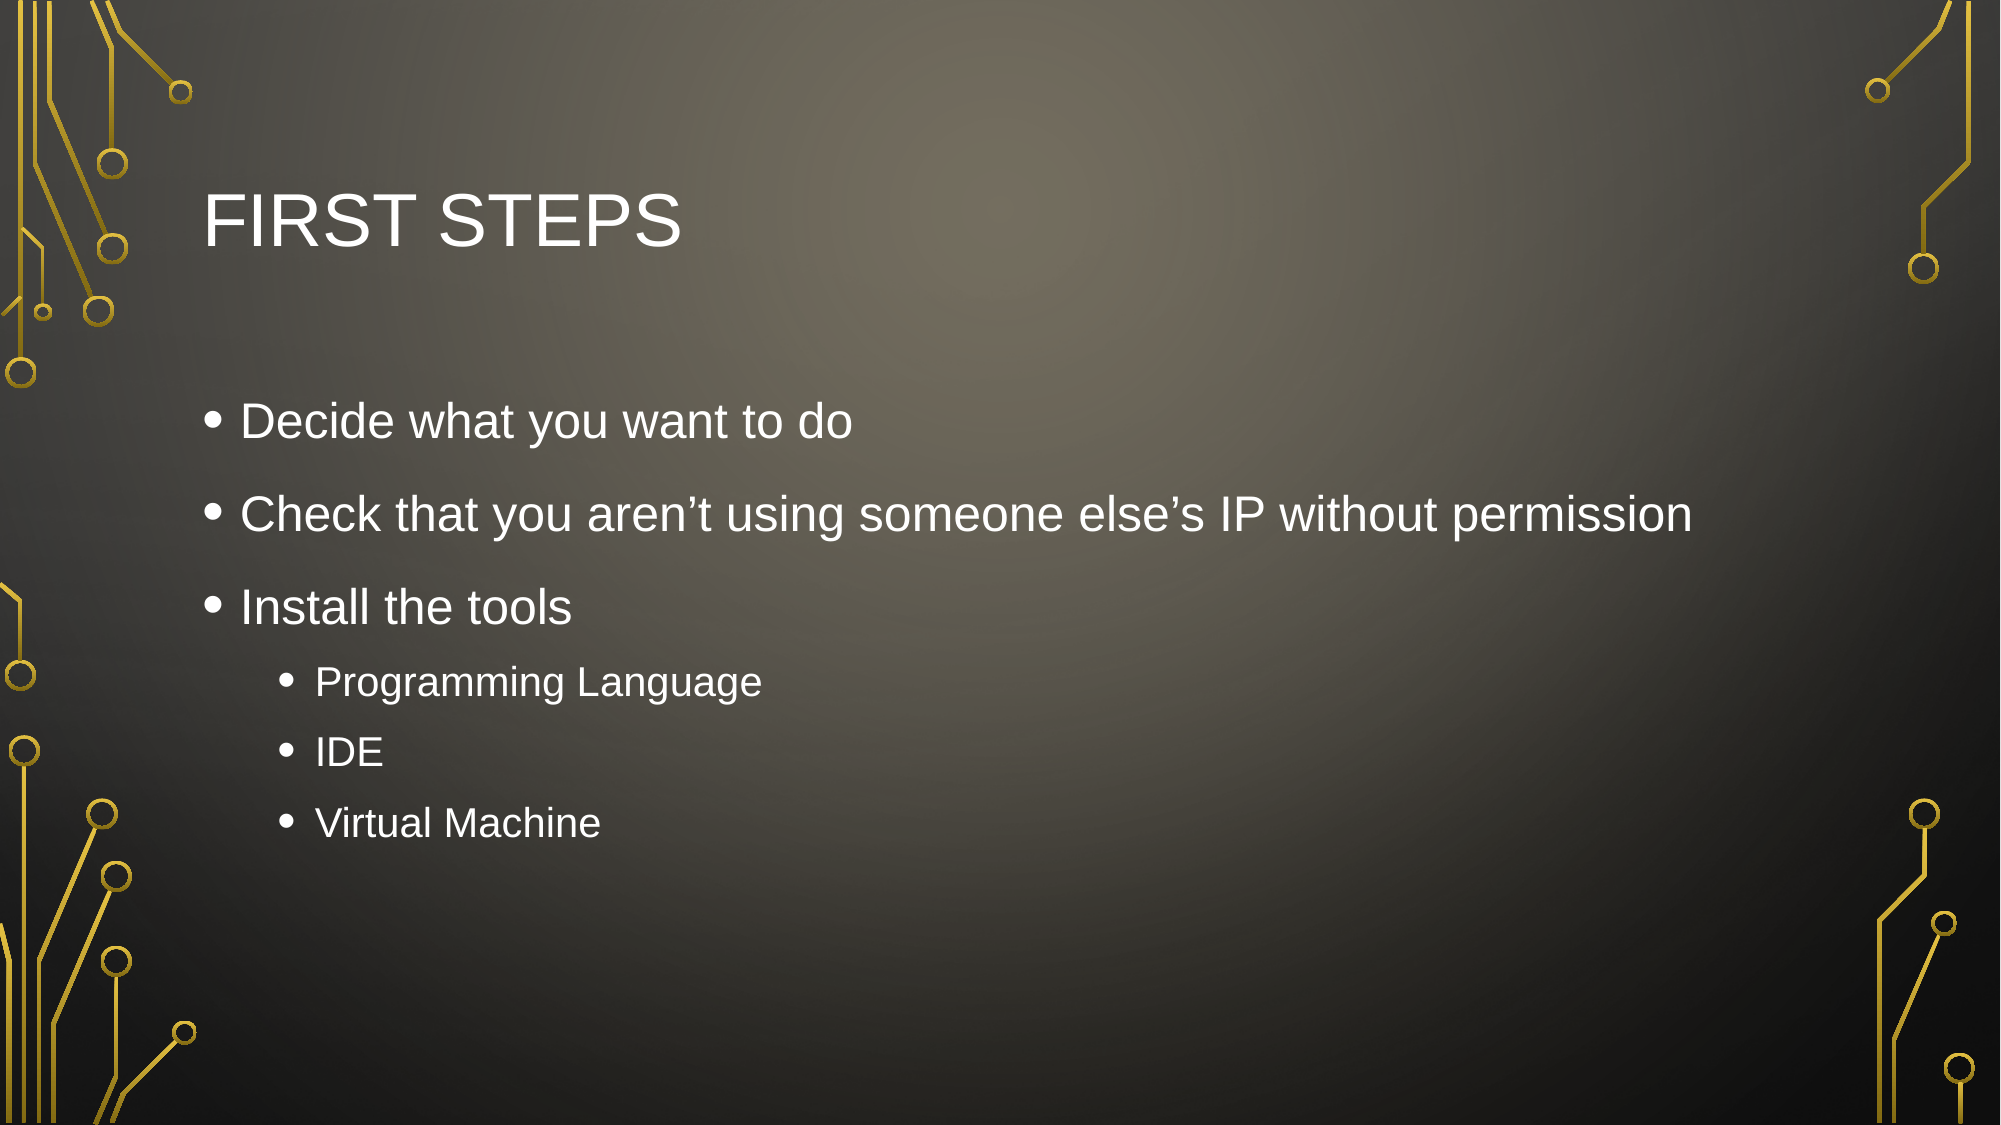

# First Steps
Decide what you want to do
Check that you aren’t using someone else’s IP without permission
Install the tools
Programming Language
IDE
Virtual Machine